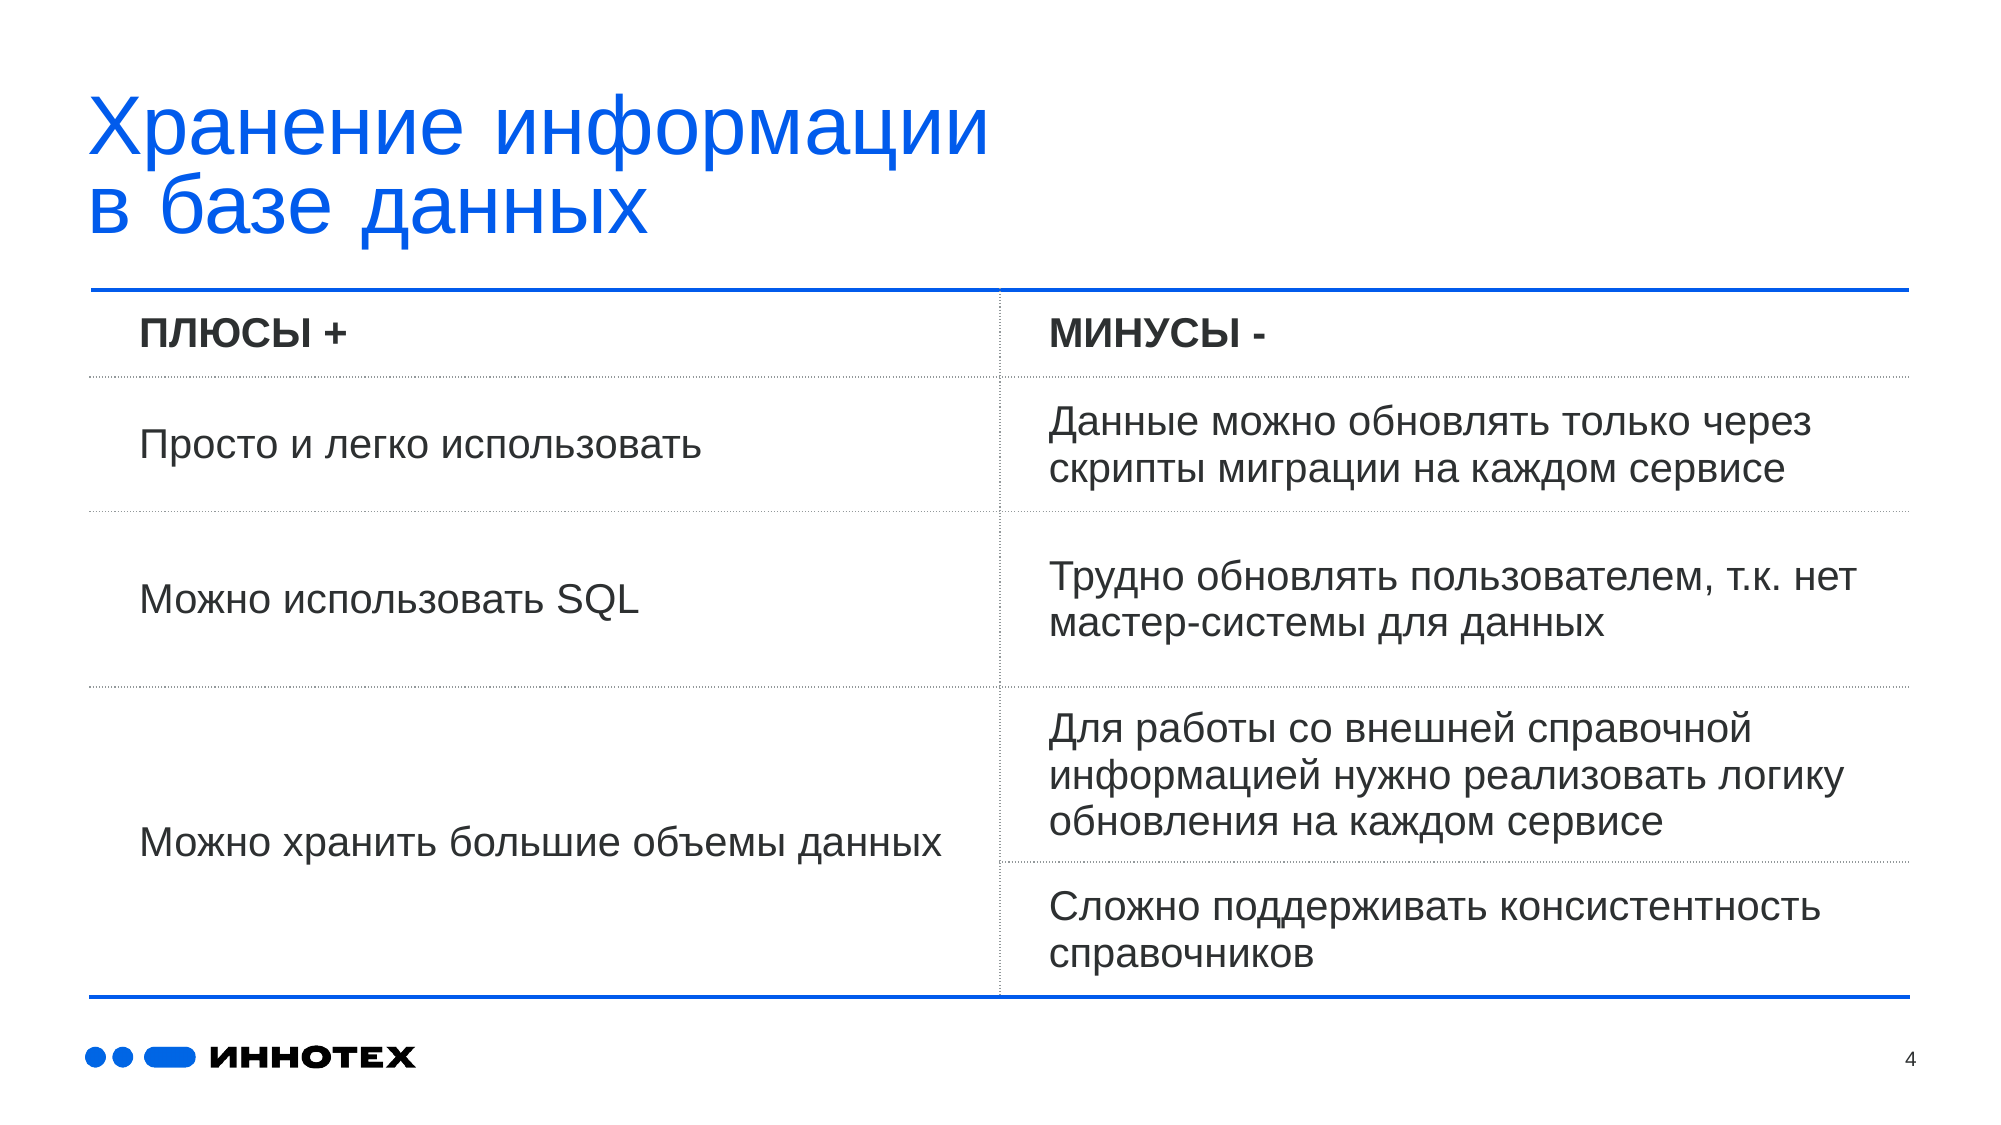

# Хранение информации в базе данных
| ПЛЮСЫ + | МИНУСЫ - |
| --- | --- |
| Просто и легко использовать | Данные можно обновлять только через скрипты миграции на каждом сервисе |
| Можно использовать SQL | Трудно обновлять пользователем, т.к. нет мастер-системы для данных |
| Можно хранить большие объемы данных | Для работы со внешней справочной информацией нужно реализовать логику обновления на каждом сервисе |
|  | Сложно поддерживать консистентность справочников |
4